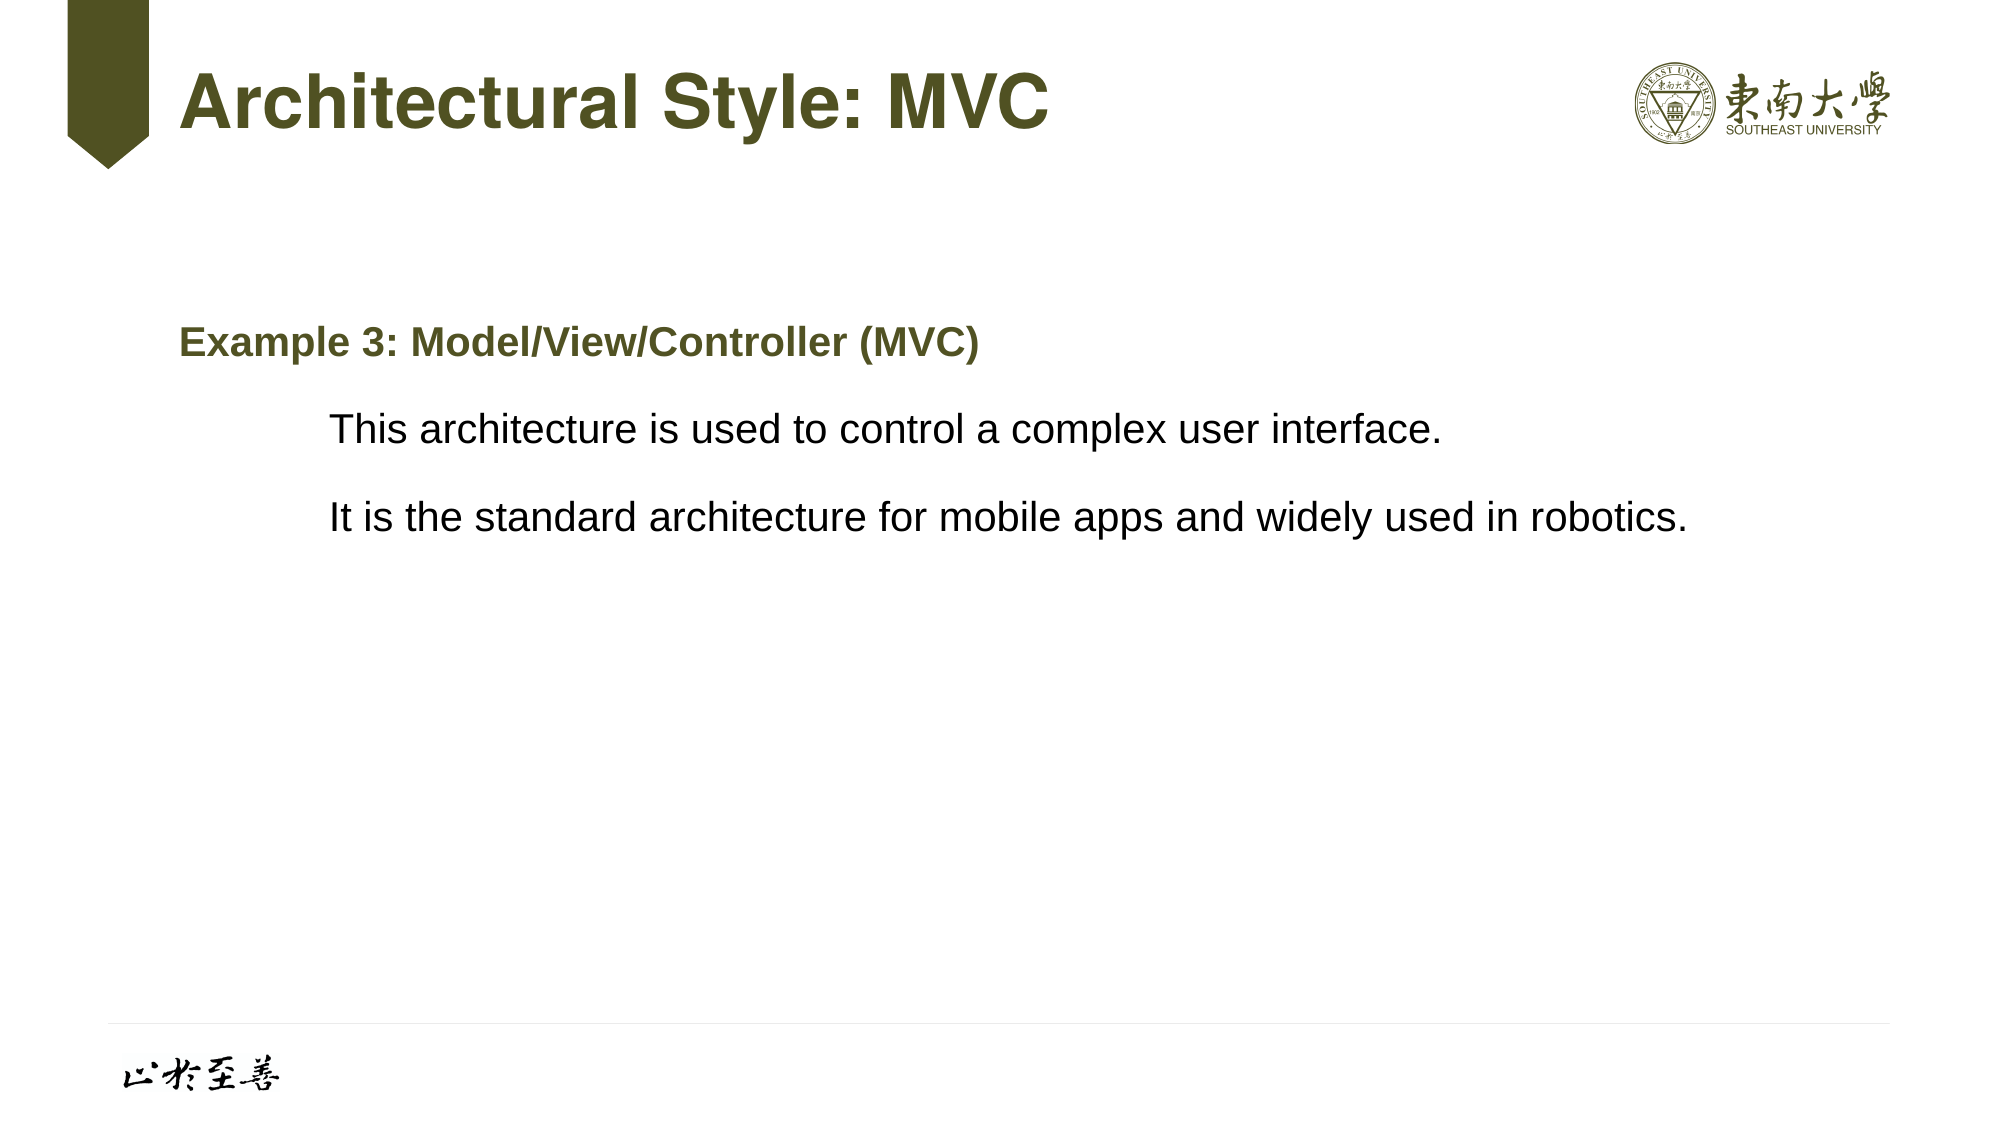

# Architectural Style: MVC
Example 3: Model/View/Controller (MVC)
	This architecture is used to control a complex user interface.
	It is the standard architecture for mobile apps and widely used in robotics.
53